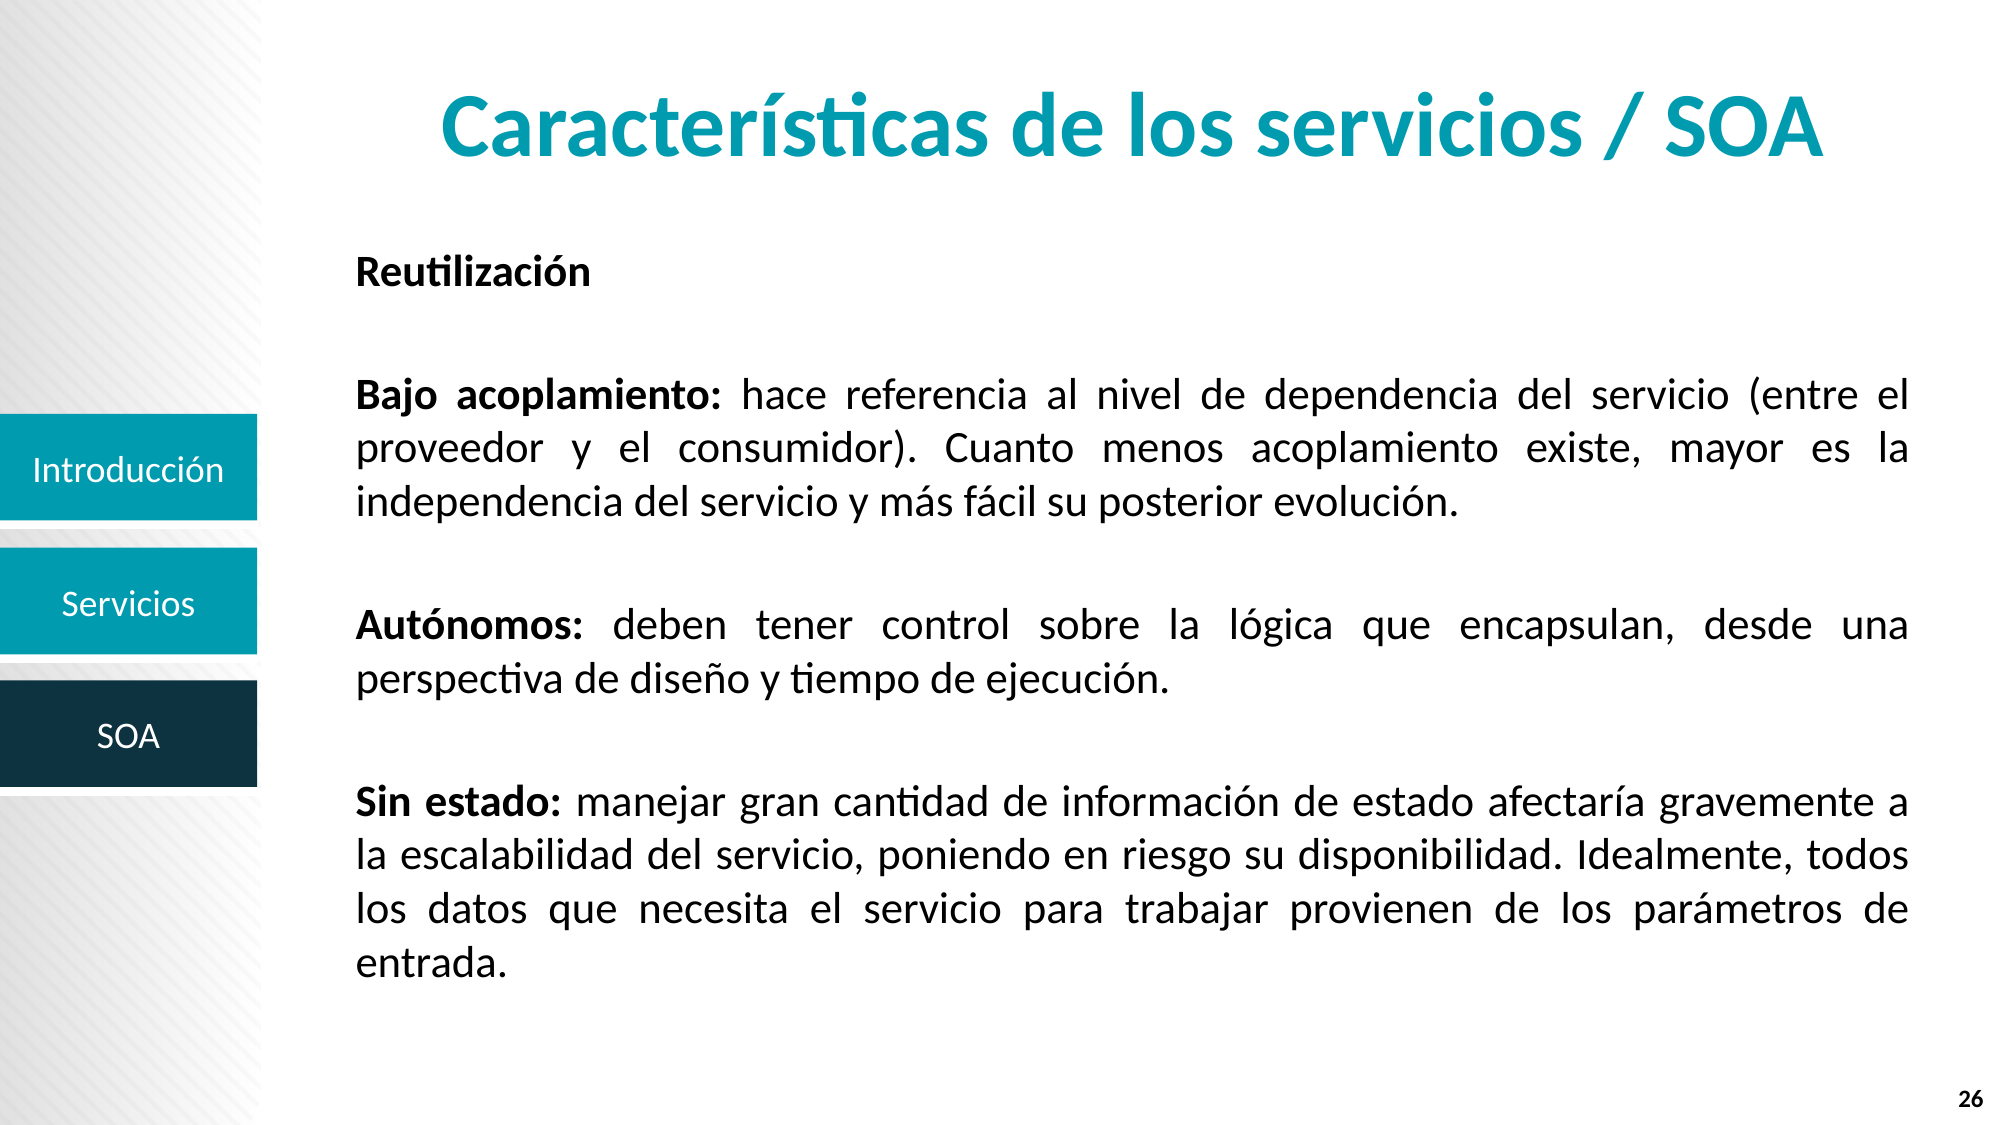

# Características de los servicios / SOA
Reutilización

Bajo acoplamiento: hace referencia al nivel de dependencia del servicio (entre el proveedor y el consumidor). Cuanto menos acoplamiento existe, mayor es la independencia del servicio y más fácil su posterior evolución.

Autónomos: deben tener control sobre la lógica que encapsulan, desde una perspectiva de diseño y tiempo de ejecución.

Sin estado: manejar gran cantidad de información de estado afectaría gravemente a la escalabilidad del servicio, poniendo en riesgo su disponibilidad. Idealmente, todos los datos que necesita el servicio para trabajar provienen de los parámetros de entrada.
26